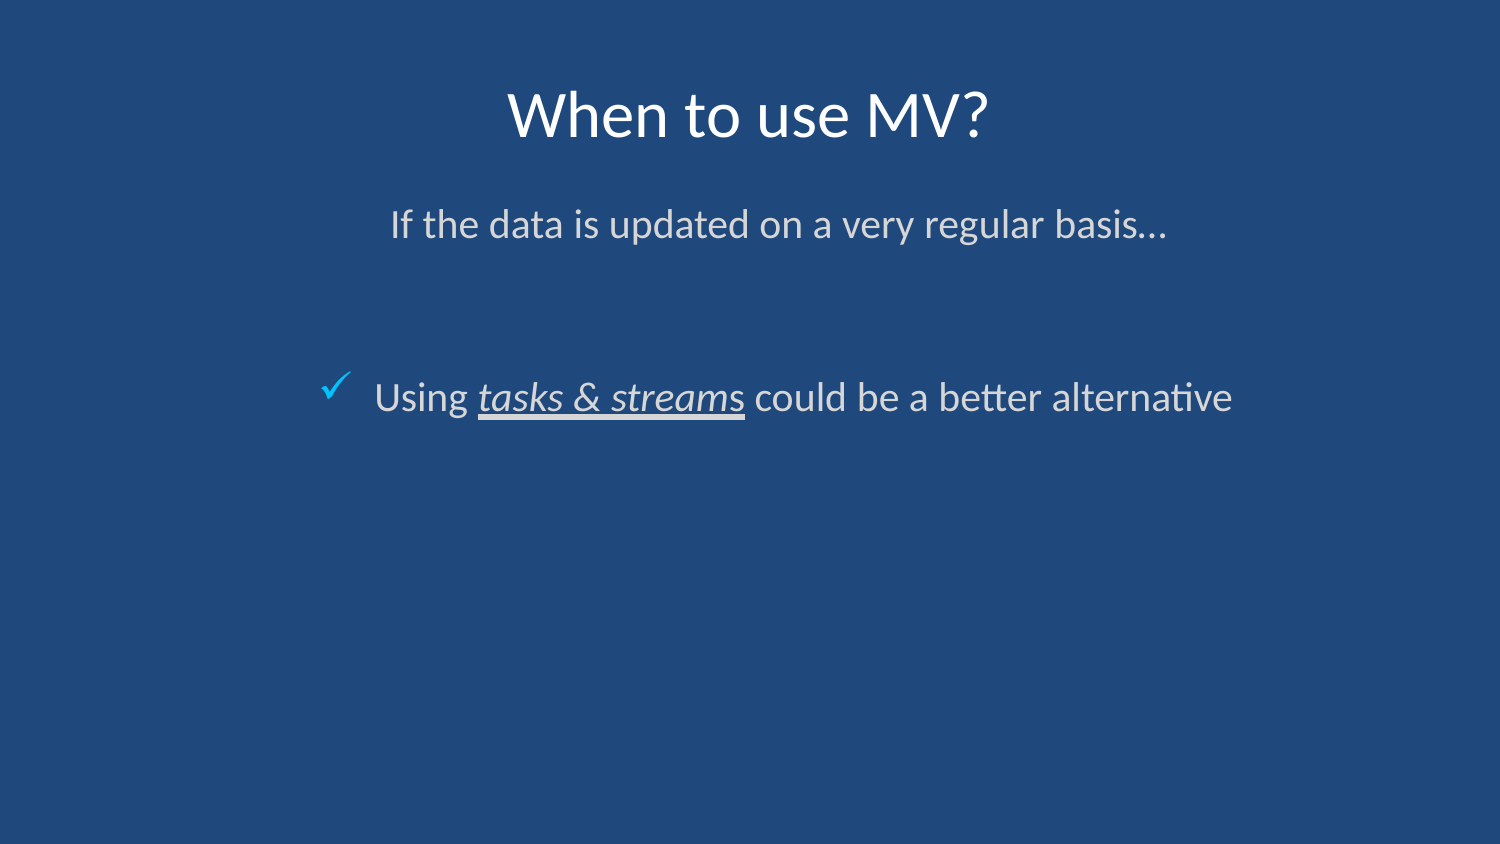

# When to use MV?
If the data is updated on a very regular basis…

Using tasks & streams could be a better alternative